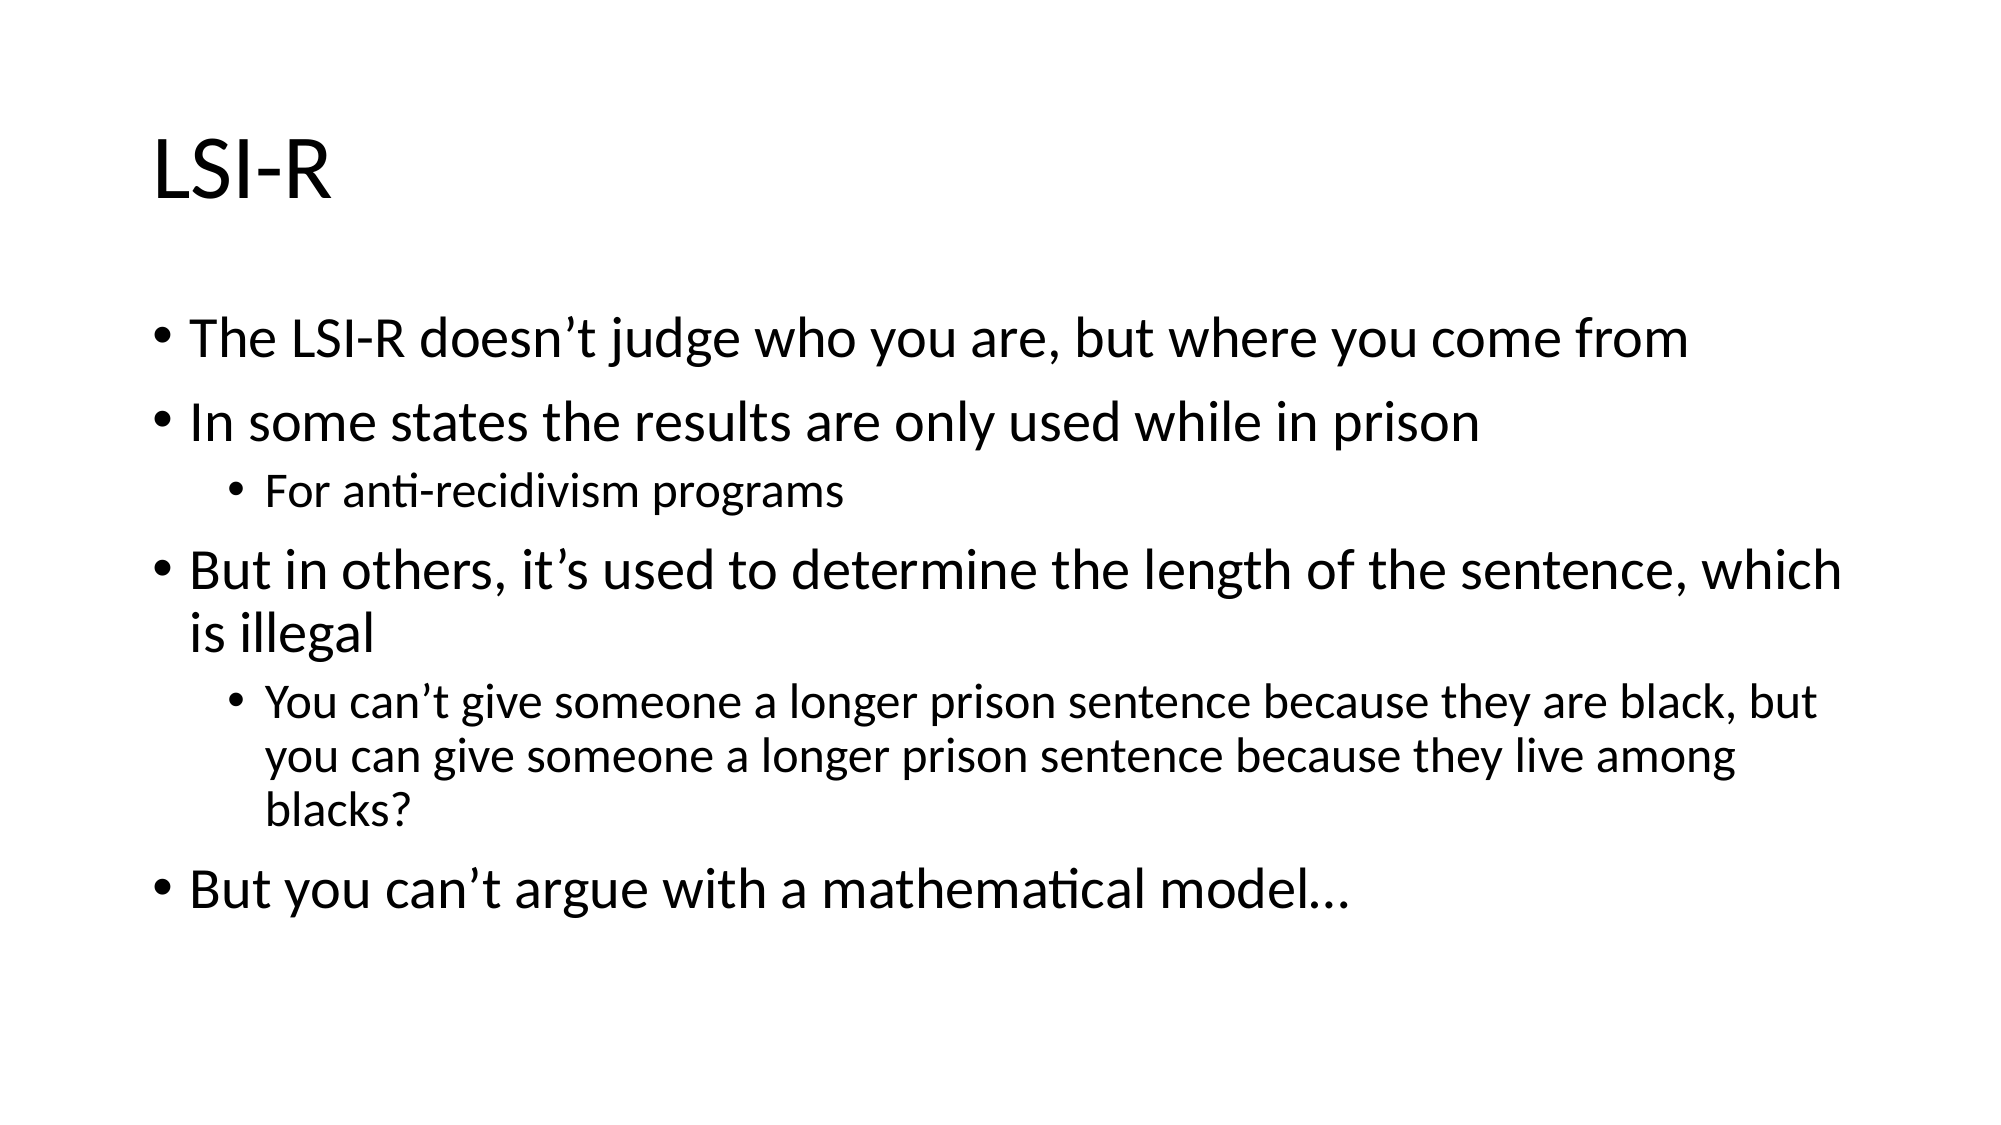

# LSI-R
The LSI-R doesn’t judge who you are, but where you come from
In some states the results are only used while in prison
For anti-recidivism programs
But in others, it’s used to determine the length of the sentence, which is illegal
You can’t give someone a longer prison sentence because they are black, but you can give someone a longer prison sentence because they live among blacks?
But you can’t argue with a mathematical model…